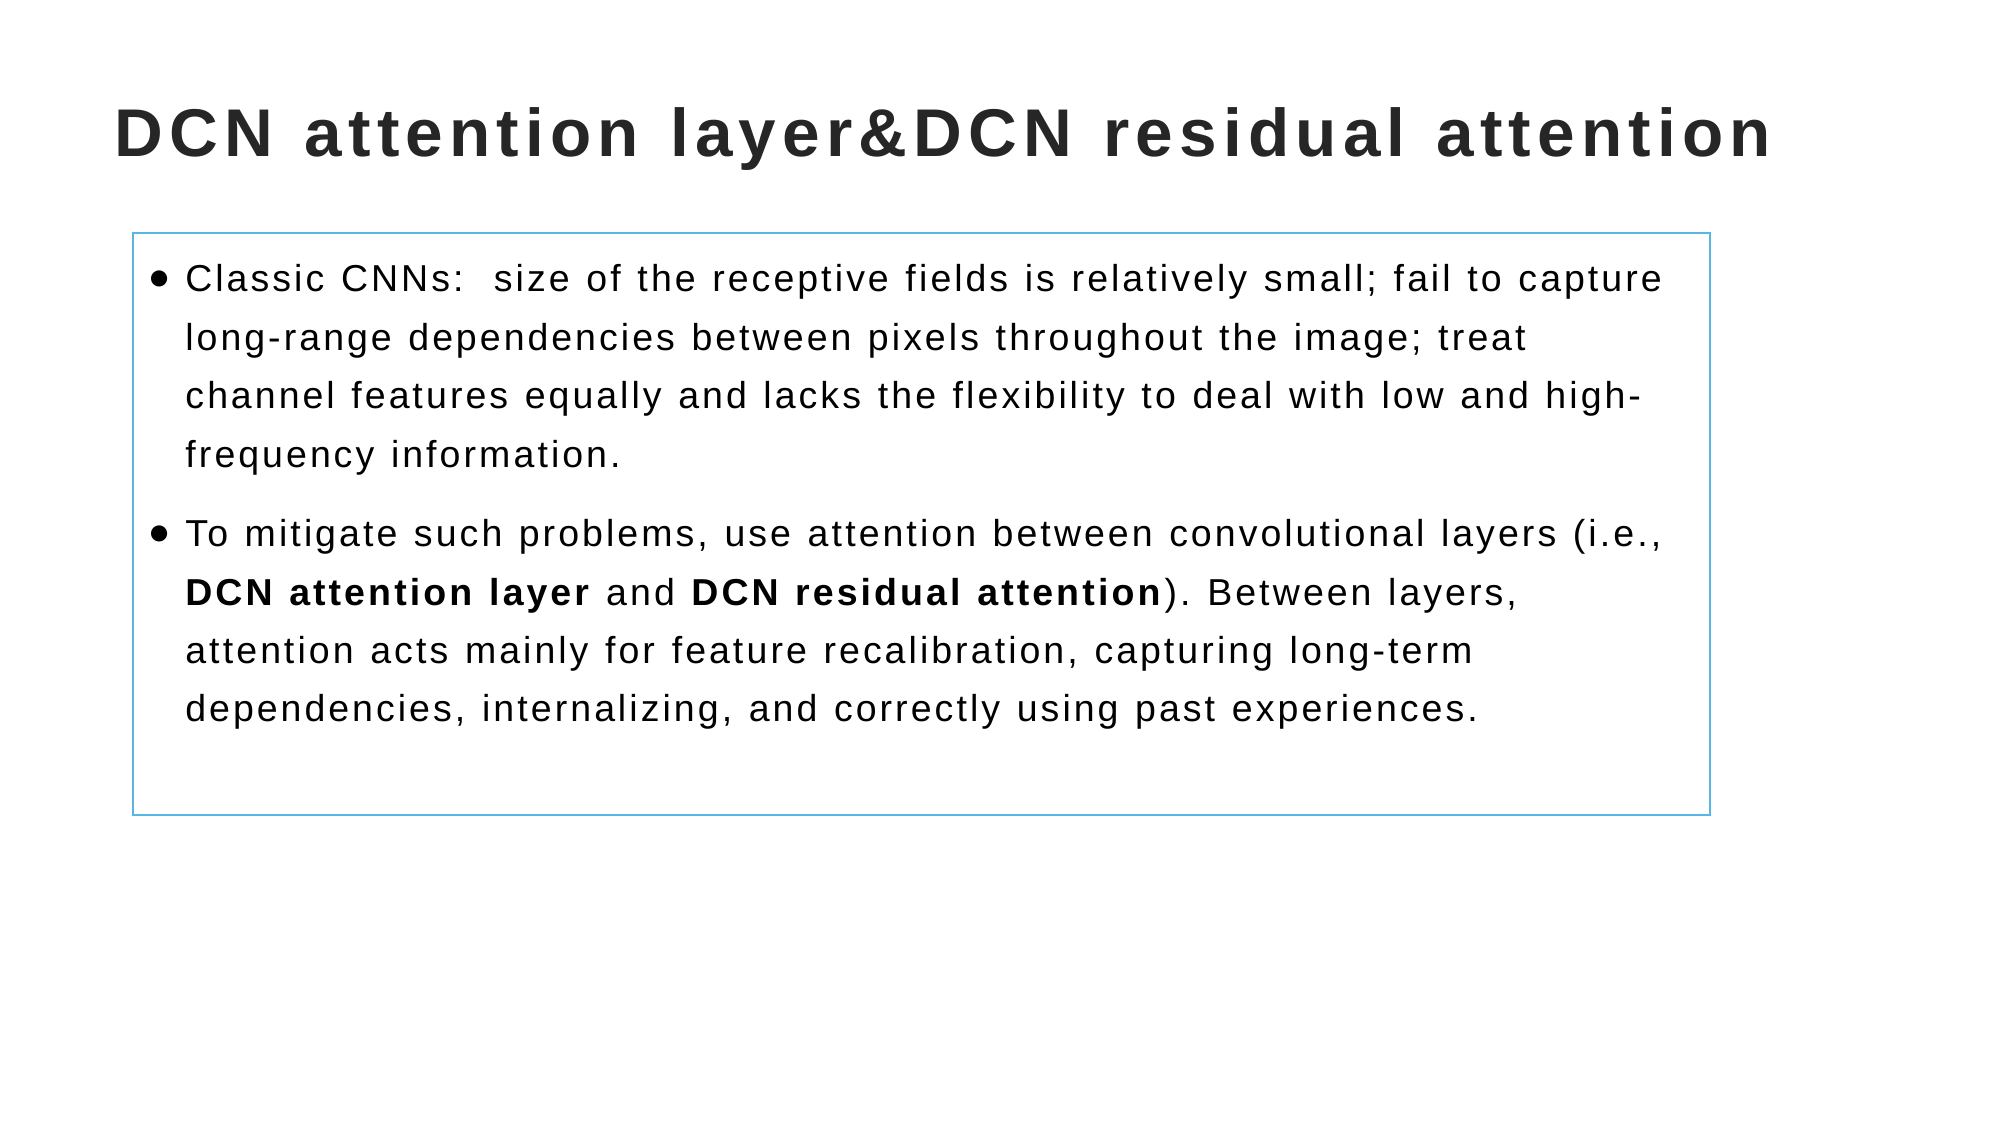

# DCN attention layer&DCN residual attention
Classic CNNs:  size of the receptive fields is relatively small; fail to capture long-range dependencies between pixels throughout the image; treat channel features equally and lacks the flexibility to deal with low and high-frequency information.
To mitigate such problems, use attention between convolutional layers (i.e., DCN attention layer and DCN residual attention). Between layers, attention acts mainly for feature recalibration, capturing long-term dependencies, internalizing, and correctly using past experiences.